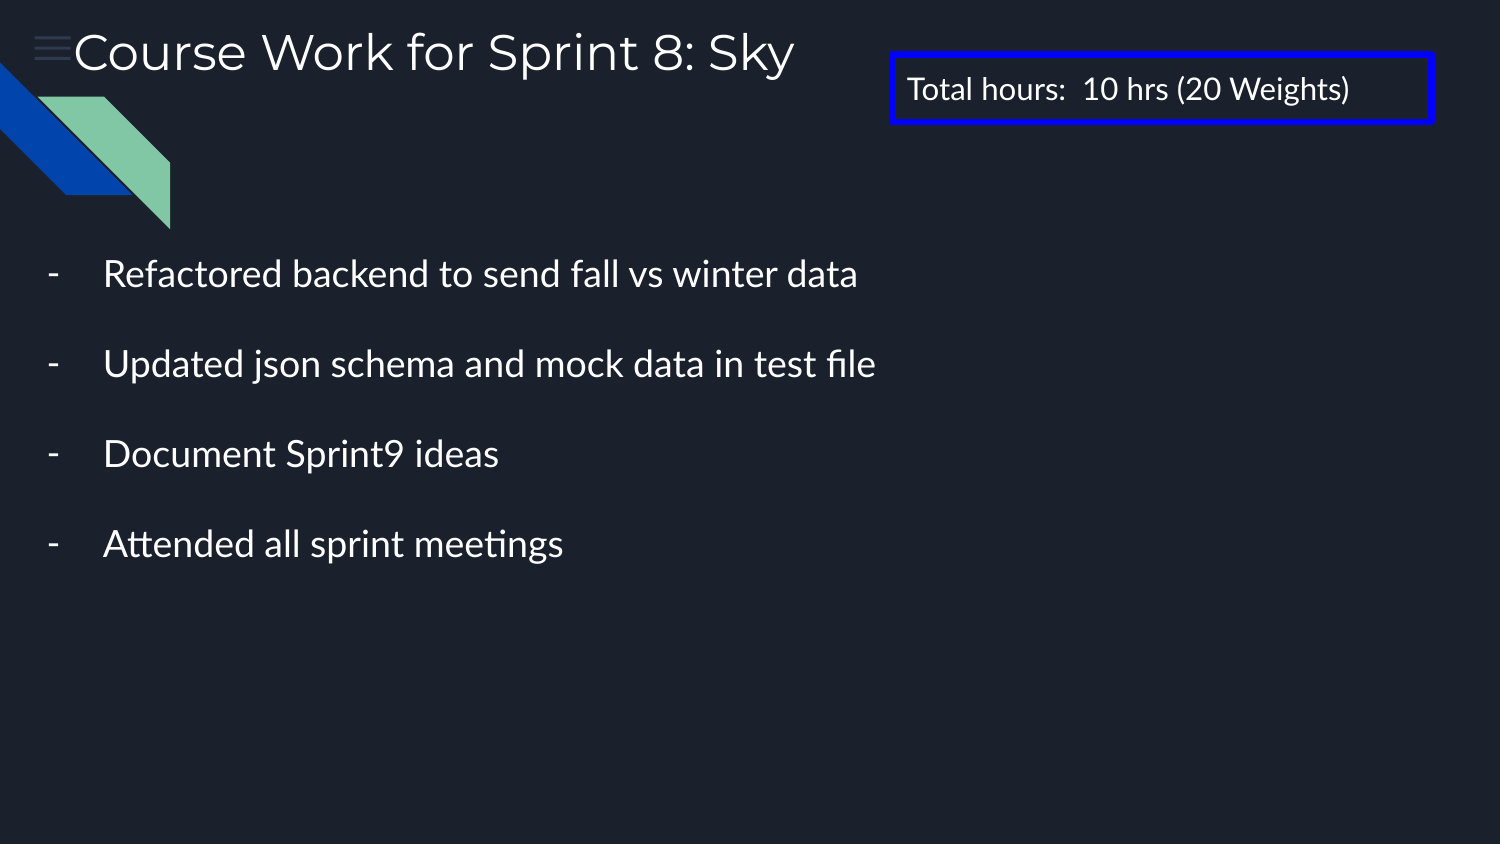

# Course Work for Sprint 8: Sky
Total hours:  10 hrs (20 Weights)
Refactored backend to send fall vs winter data

Updated json schema and mock data in test file

Document Sprint9 ideas

Attended all sprint meetings